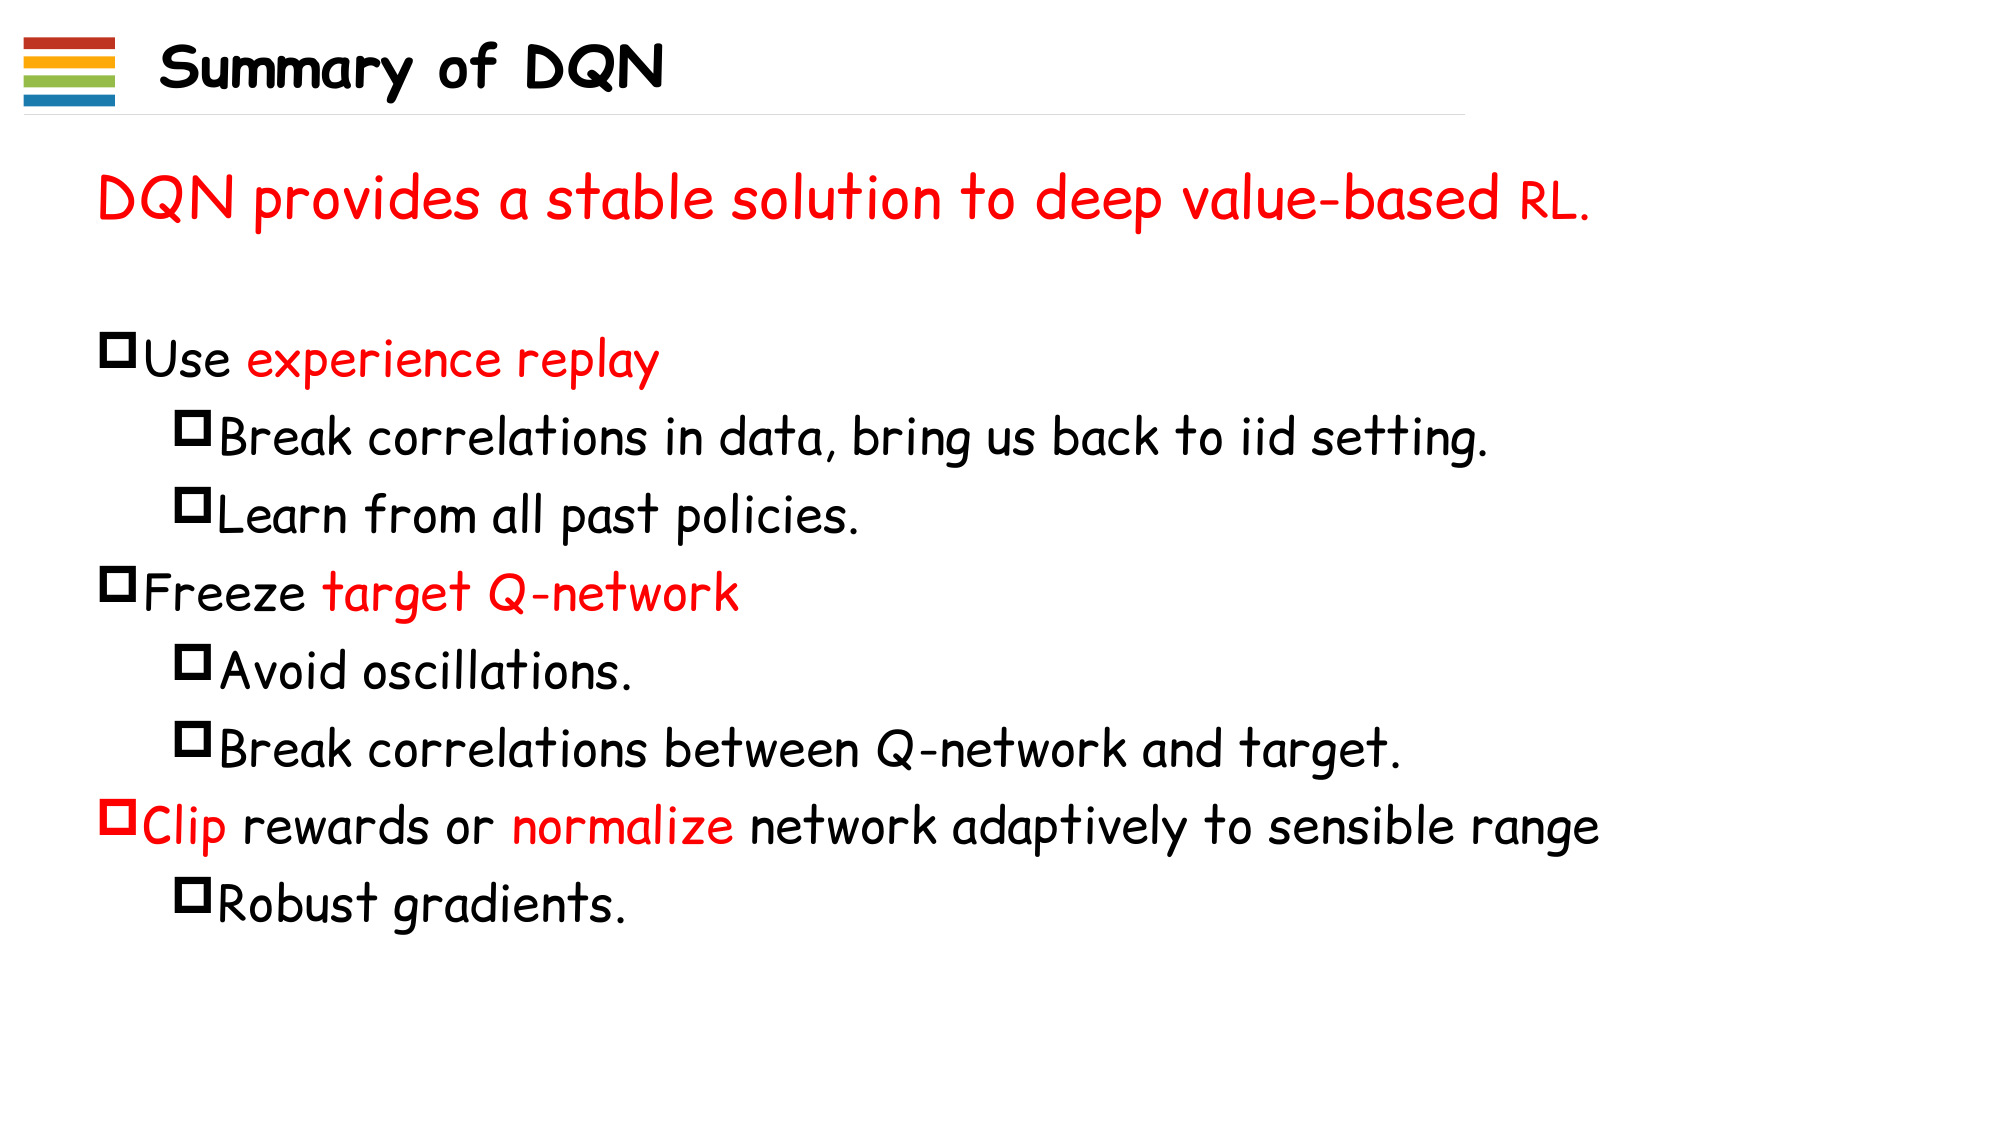

Summary of DQN

DQN provides a stable solution to deep value-based RL.

Use experience replay
Break correlations in data, bring us back to iid setting.
Learn from all past policies.
Freeze target Q-network
Avoid oscillations.
Break correlations between Q-network and target.
Clip rewards or normalize network adaptively to sensible range
Robust gradients.